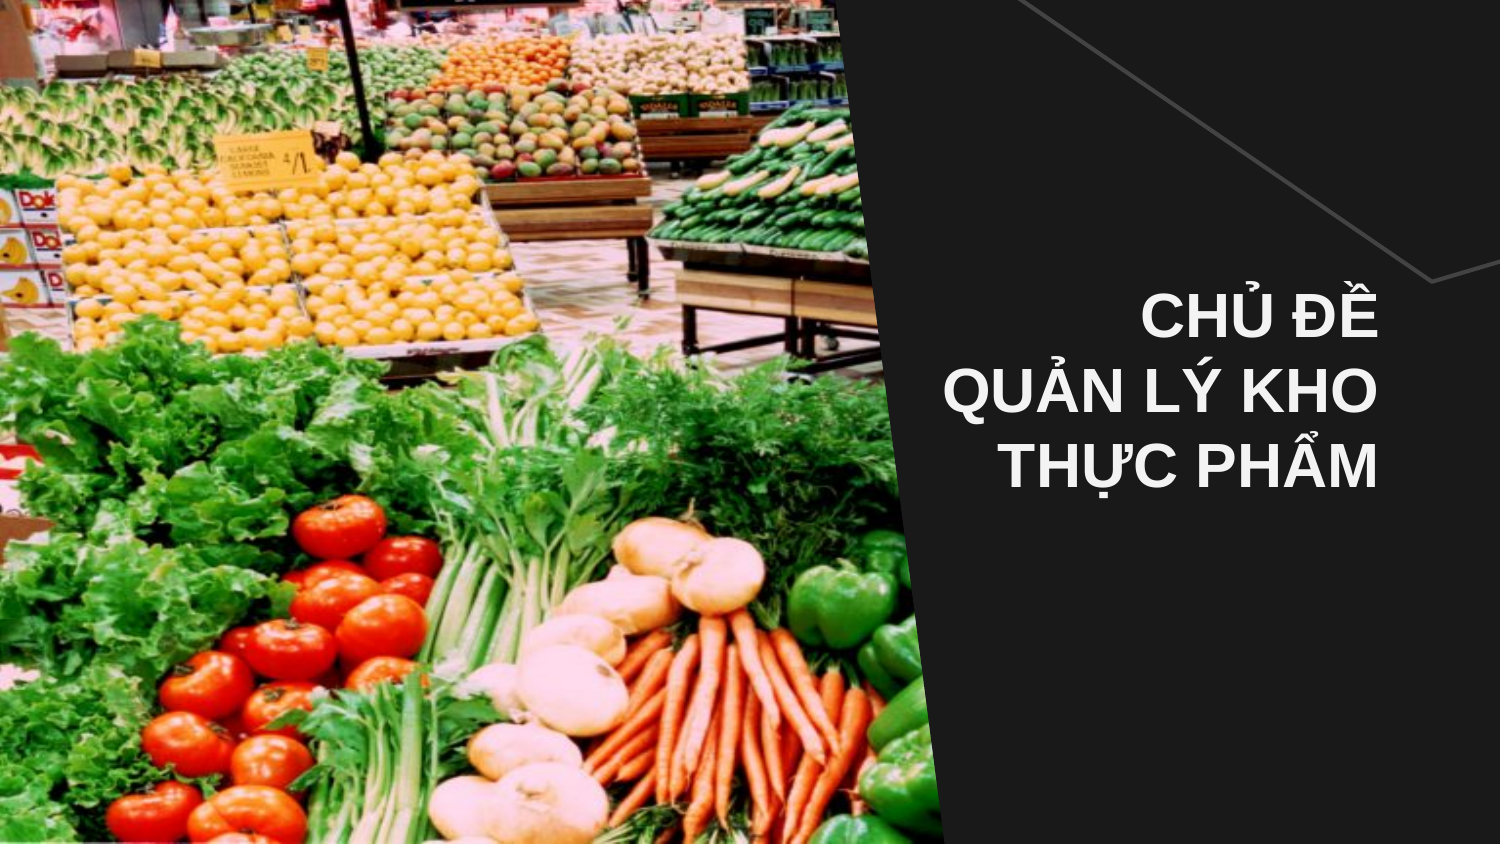

# CHỦ ĐỀ QUẢN LÝ KHO THỰC PHẨM